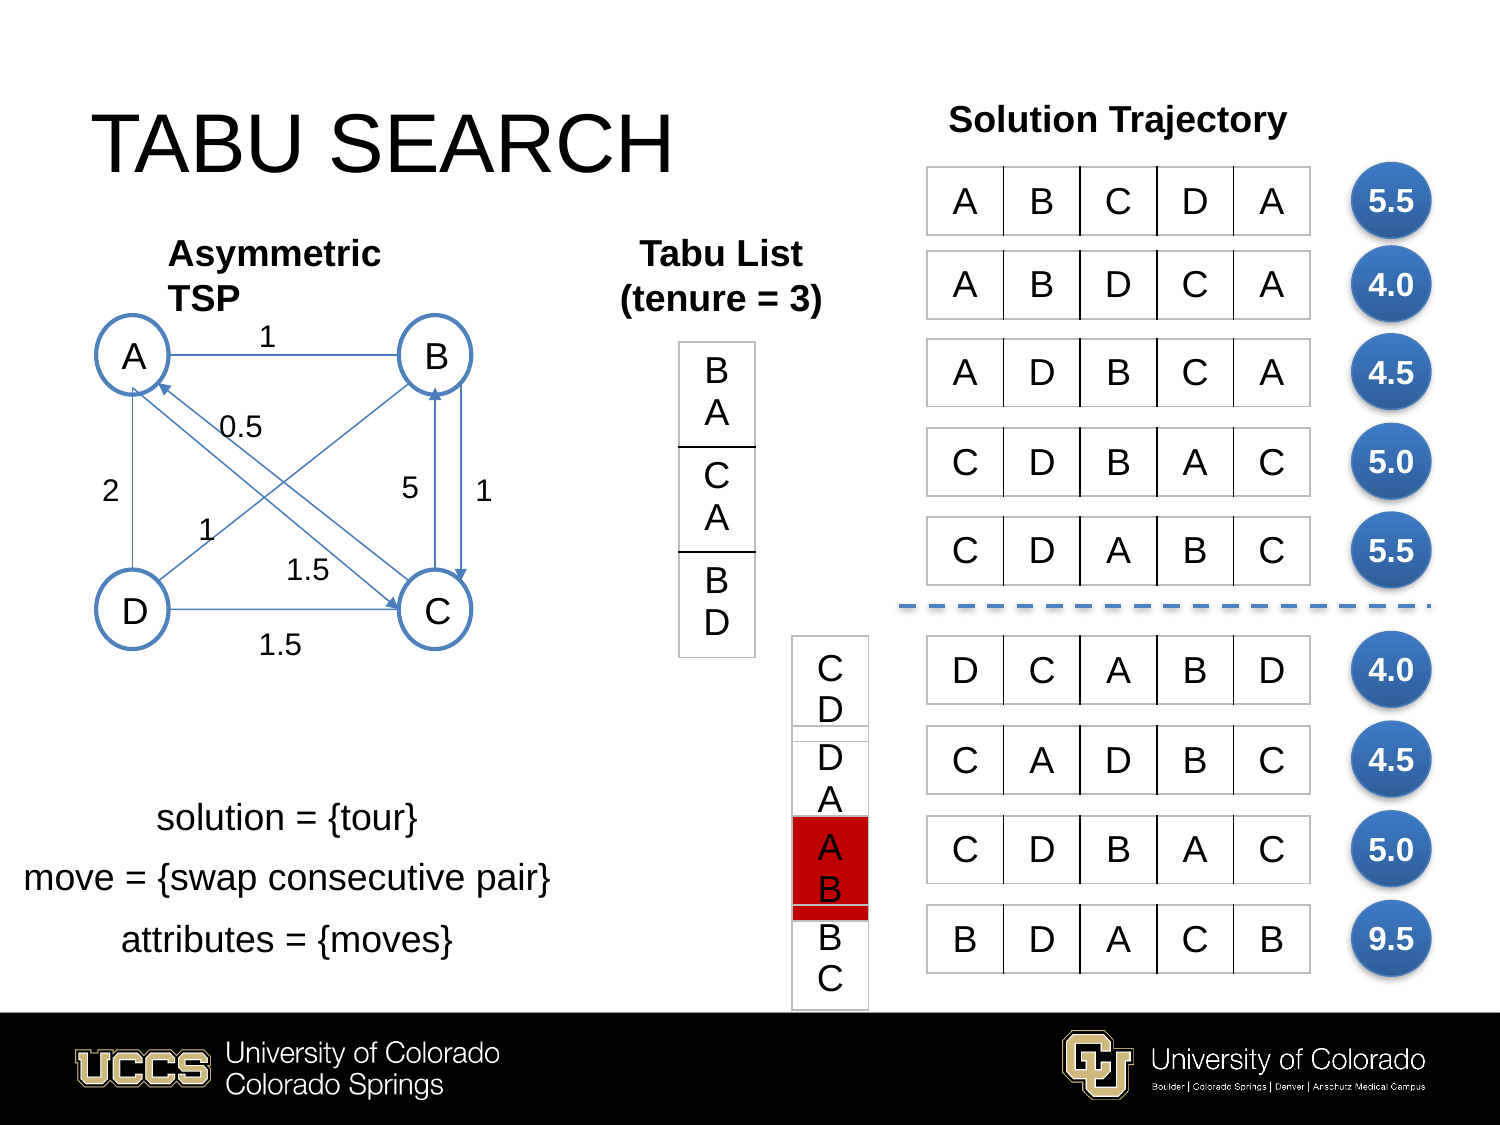

# TABU SEARCH
Solution Trajectory

5.5
| A | B | C | D | A |
| --- | --- | --- | --- | --- |
Asymmetric TSP
Tabu List
(tenure = 3)

4.0
| A | B | D | C | A |
| --- | --- | --- | --- | --- |
1
A
B
0.5
5
2
1
1
1.5
D
C
1.5

4.5
| A | D | B | C | A |
| --- | --- | --- | --- | --- |
| BA |
| --- |
| CA |
| BD |

5.0
| C | D | B | A | C |
| --- | --- | --- | --- | --- |

5.5
| C | D | A | B | C |
| --- | --- | --- | --- | --- |

4.0
| CD |
| --- |
| D | C | A | B | D |
| --- | --- | --- | --- | --- |

4.5
| DA |
| --- |
| C | A | D | B | C |
| --- | --- | --- | --- | --- |
solution = {tour}
move = {swap consecutive pair}
attributes = {moves}

5.0
| AB |
| --- |
| C | D | B | A | C |
| --- | --- | --- | --- | --- |

9.5
| BC |
| --- |
| B | D | A | C | B |
| --- | --- | --- | --- | --- |